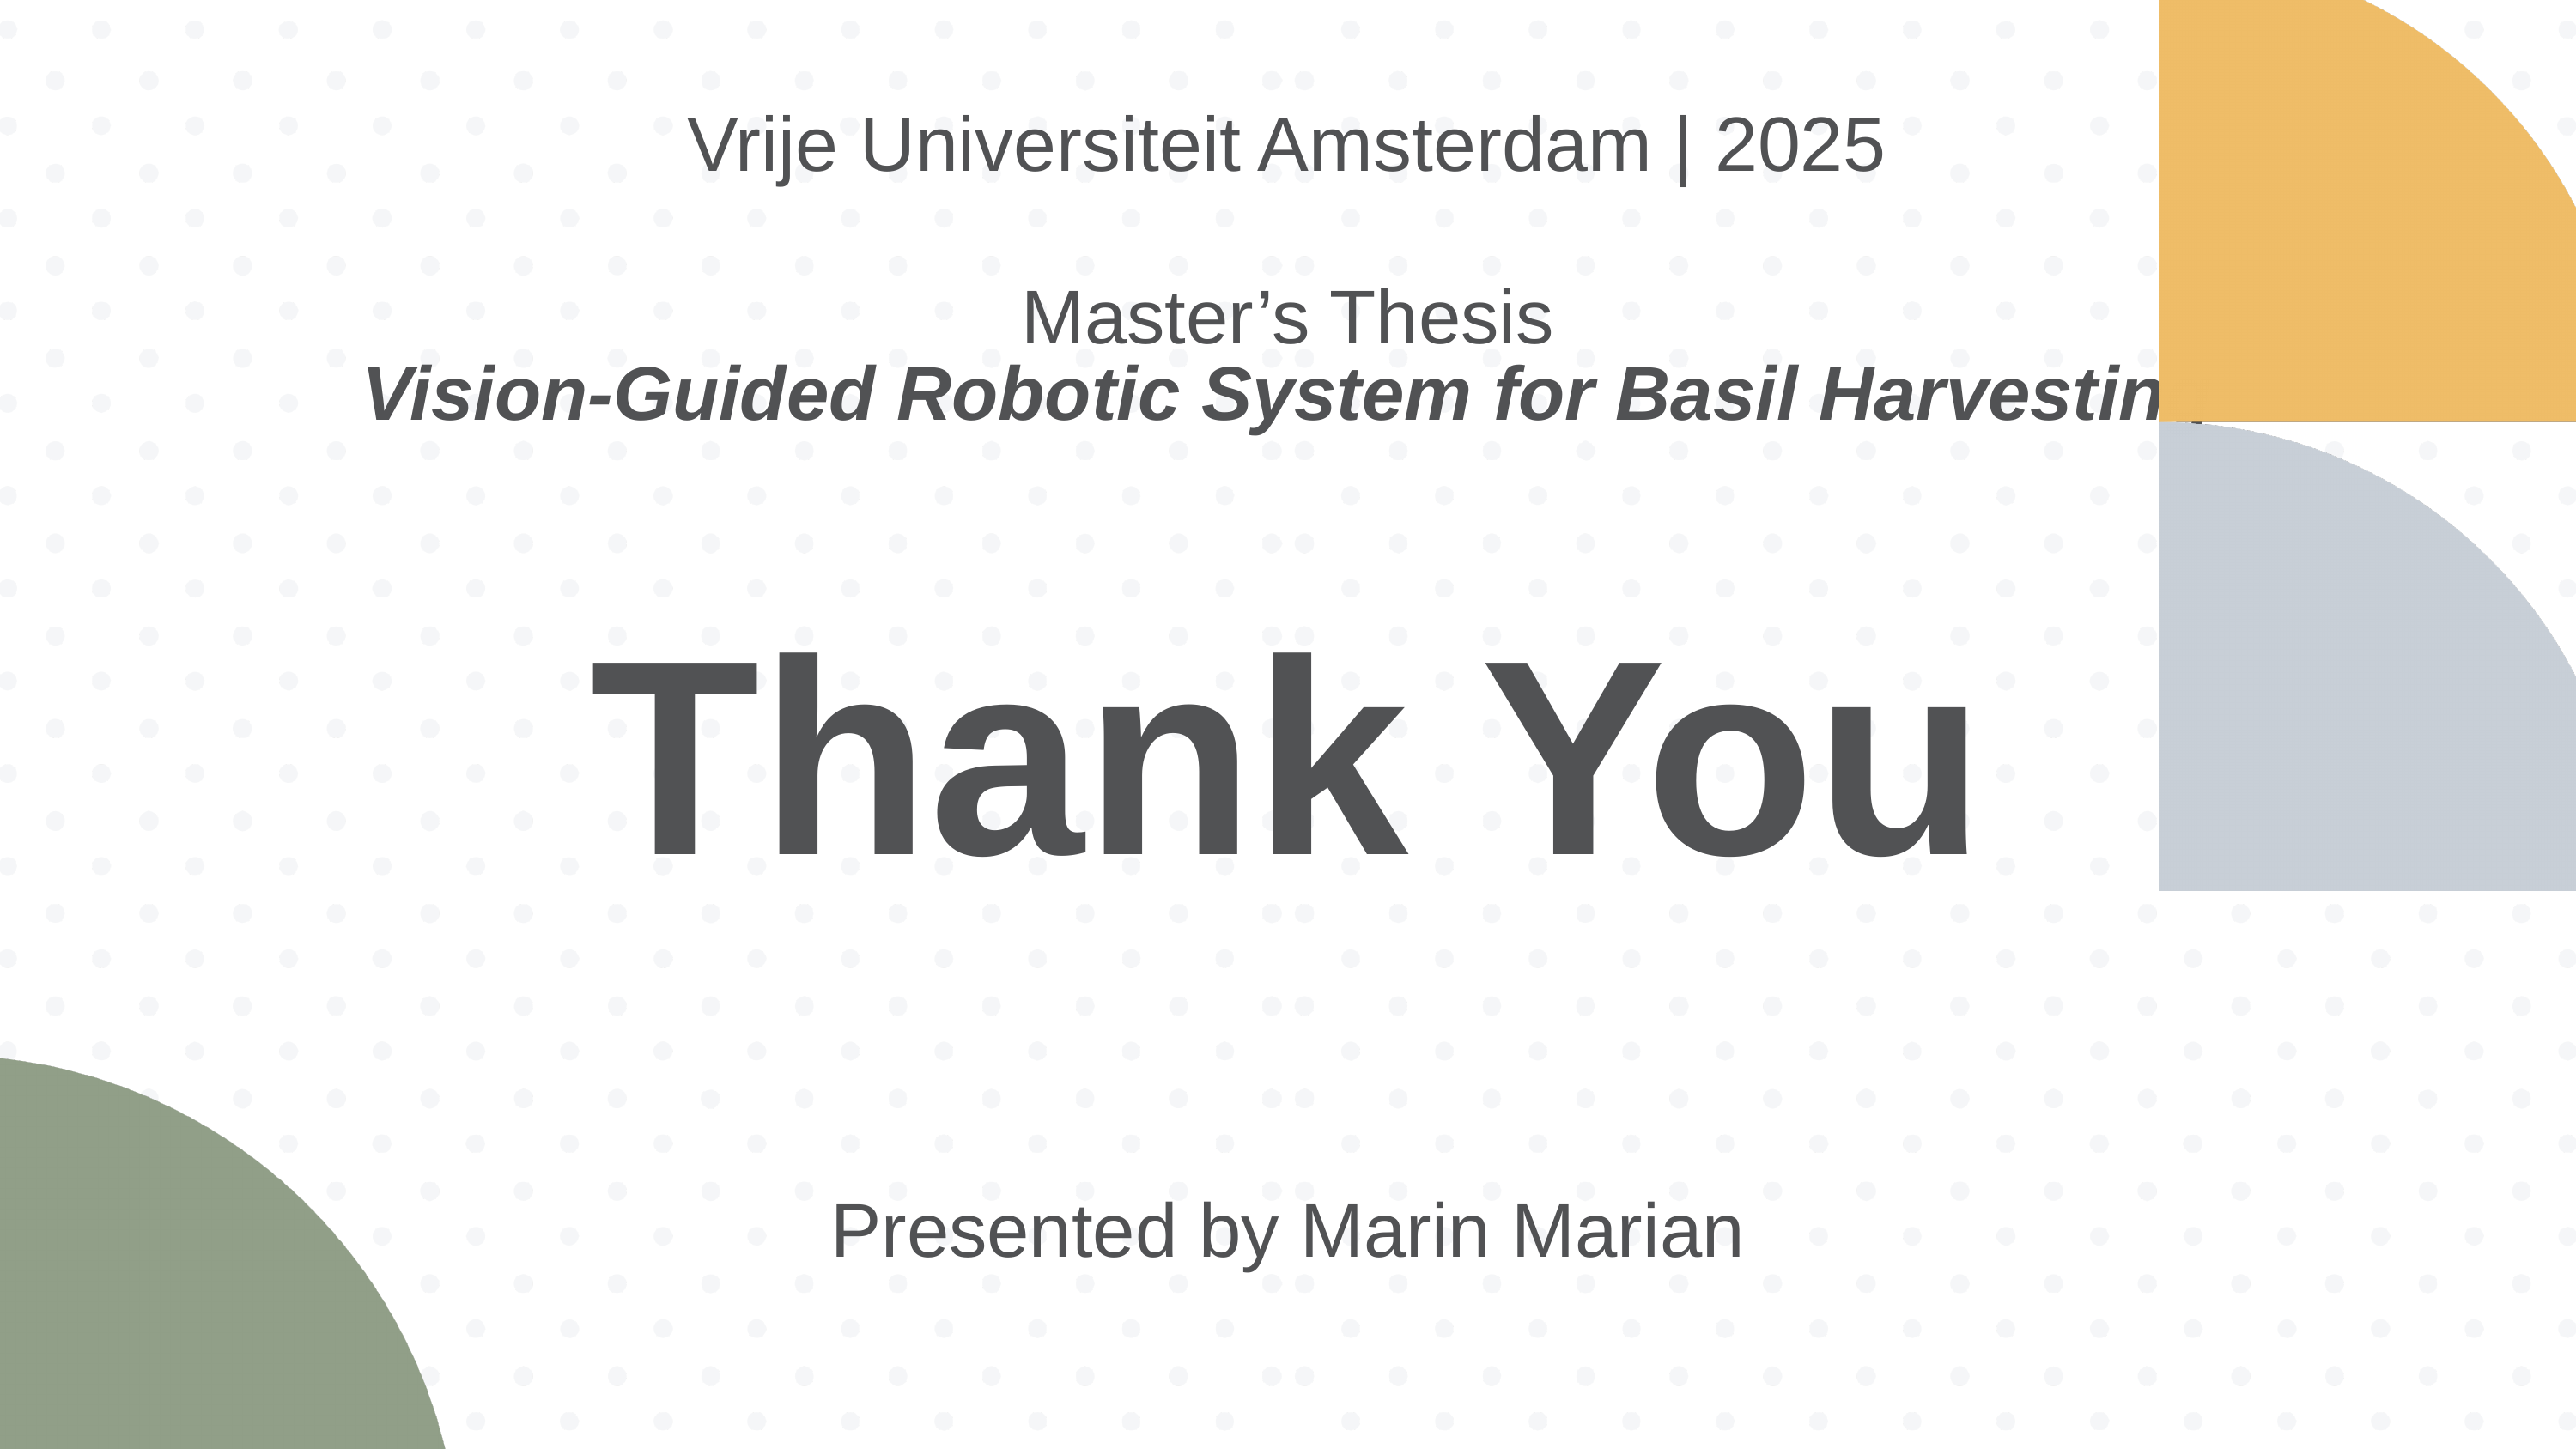

Vrije Universiteit Amsterdam | 2025
Master’s Thesis
Vision-Guided Robotic System for Basil Harvesting

Presented by Marin Marian

Thank You